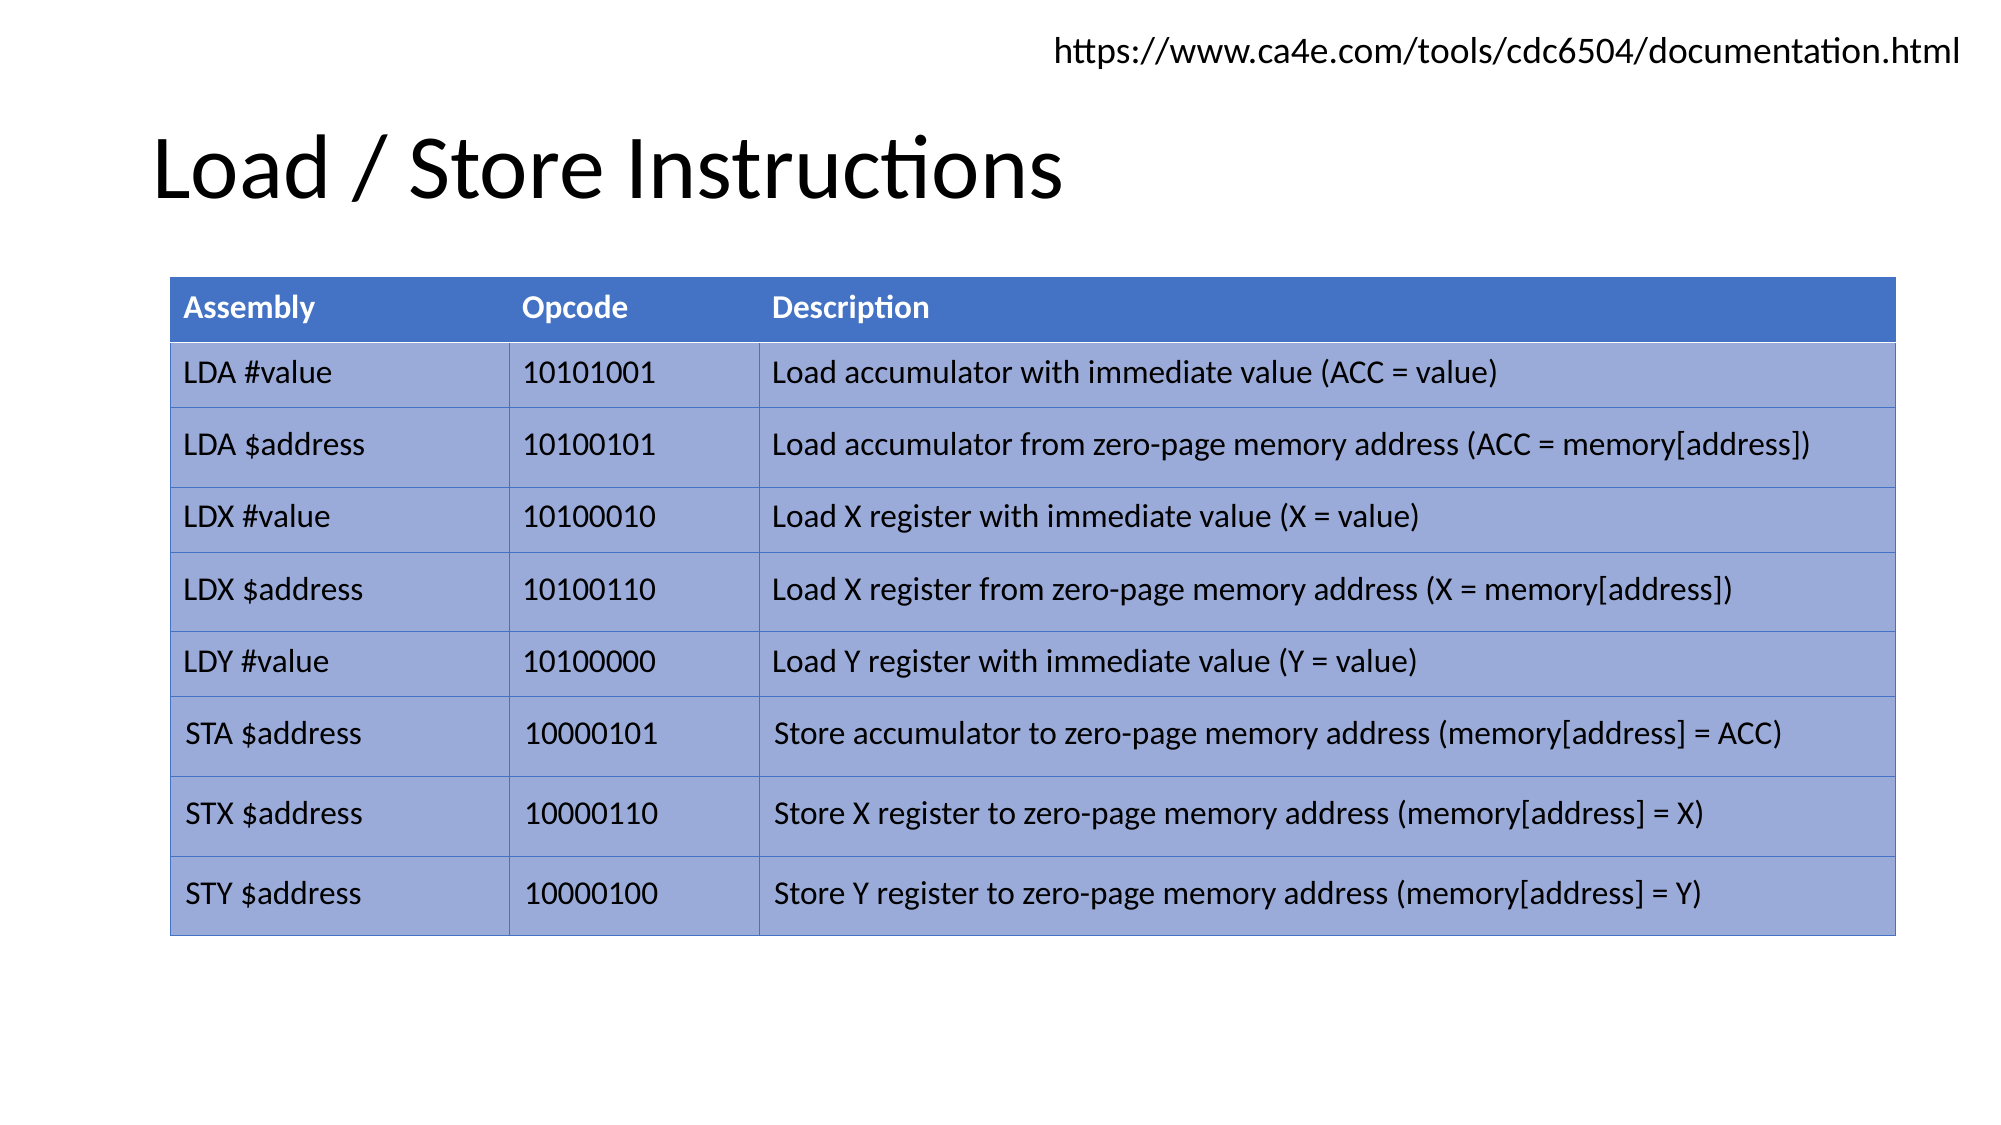

https://www.ca4e.com/tools/cdc6504/documentation.html
# Load / Store Instructions
| Assembly | Opcode | Description |
| --- | --- | --- |
| LDA #value | 10101001 | Load accumulator with immediate value (ACC = value) |
| LDA $address | 10100101 | Load accumulator from zero-page memory address (ACC = memory[address]) |
| LDX #value | 10100010 | Load X register with immediate value (X = value) |
| LDX $address | 10100110 | Load X register from zero-page memory address (X = memory[address]) |
| LDY #value | 10100000 | Load Y register with immediate value (Y = value) |
| STA $address | 10000101 | Store accumulator to zero-page memory address (memory[address] = ACC) |
| STX $address | 10000110 | Store X register to zero-page memory address (memory[address] = X) |
| STY $address | 10000100 | Store Y register to zero-page memory address (memory[address] = Y) |